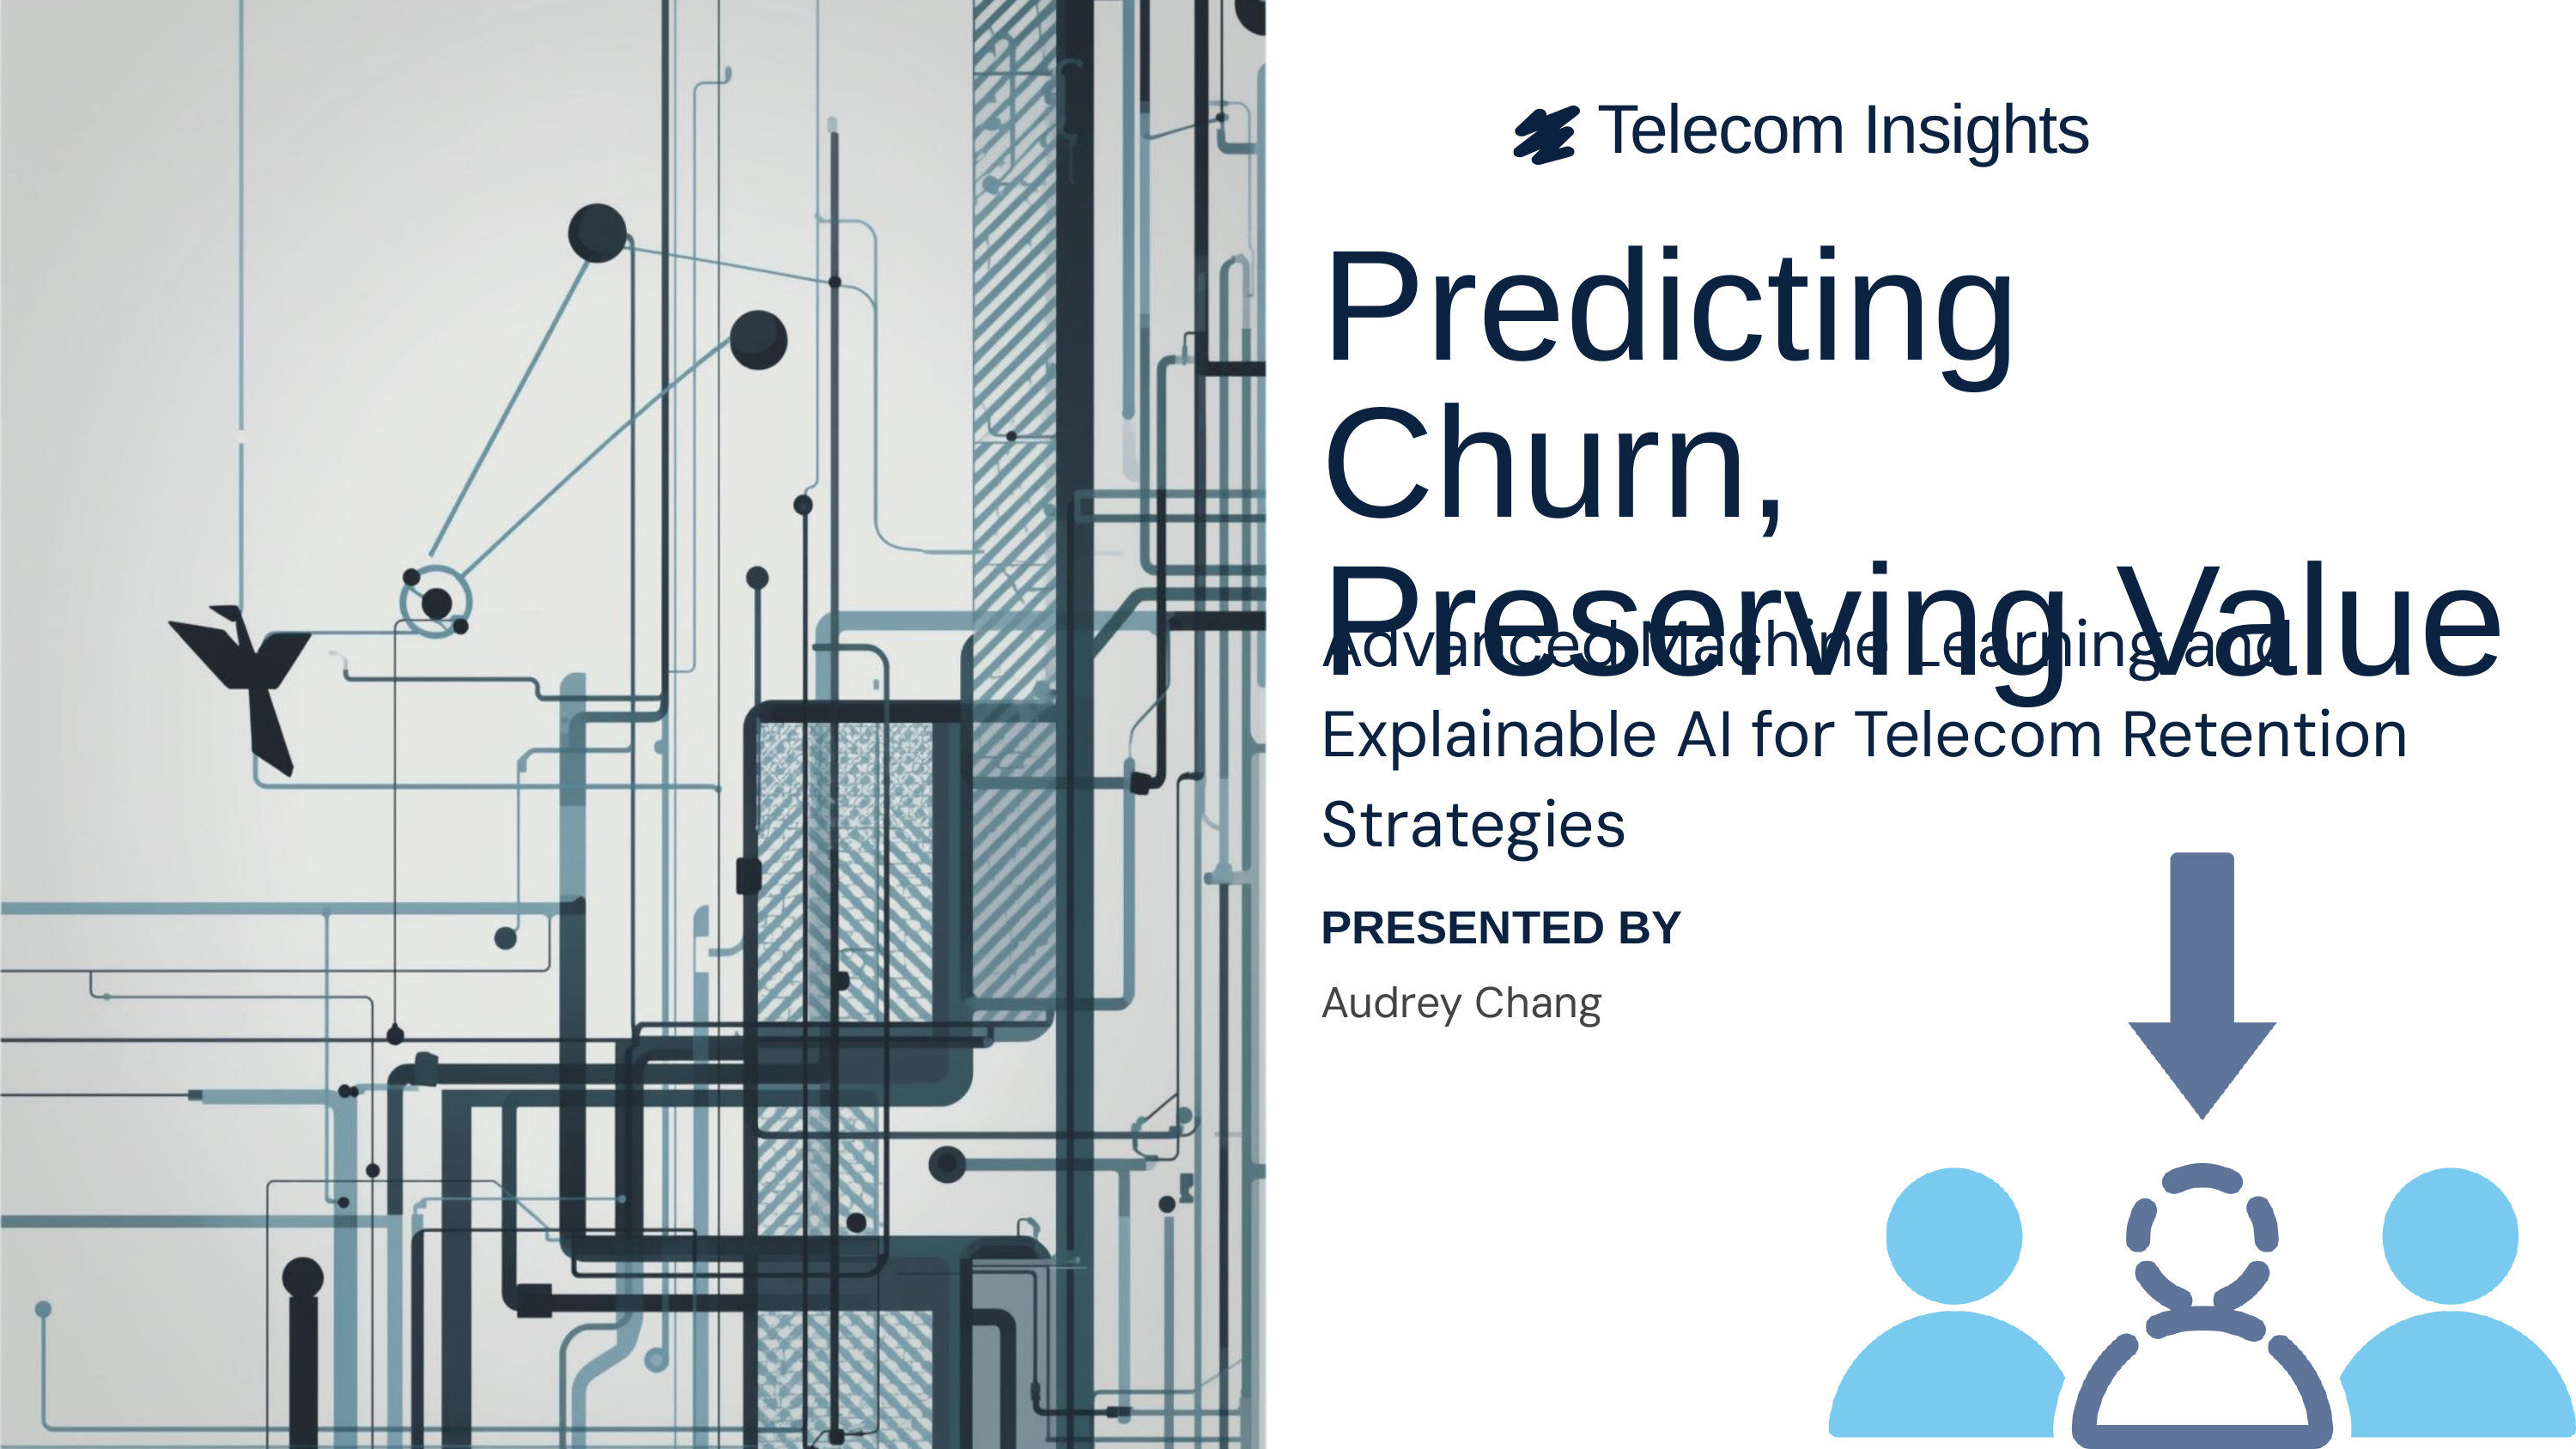

Telecom Insights
Predicting Churn, Preserving Value
Advanced Machine Learning and Explainable AI for Telecom Retention Strategies

PRESENTED BY
Audrey Chang